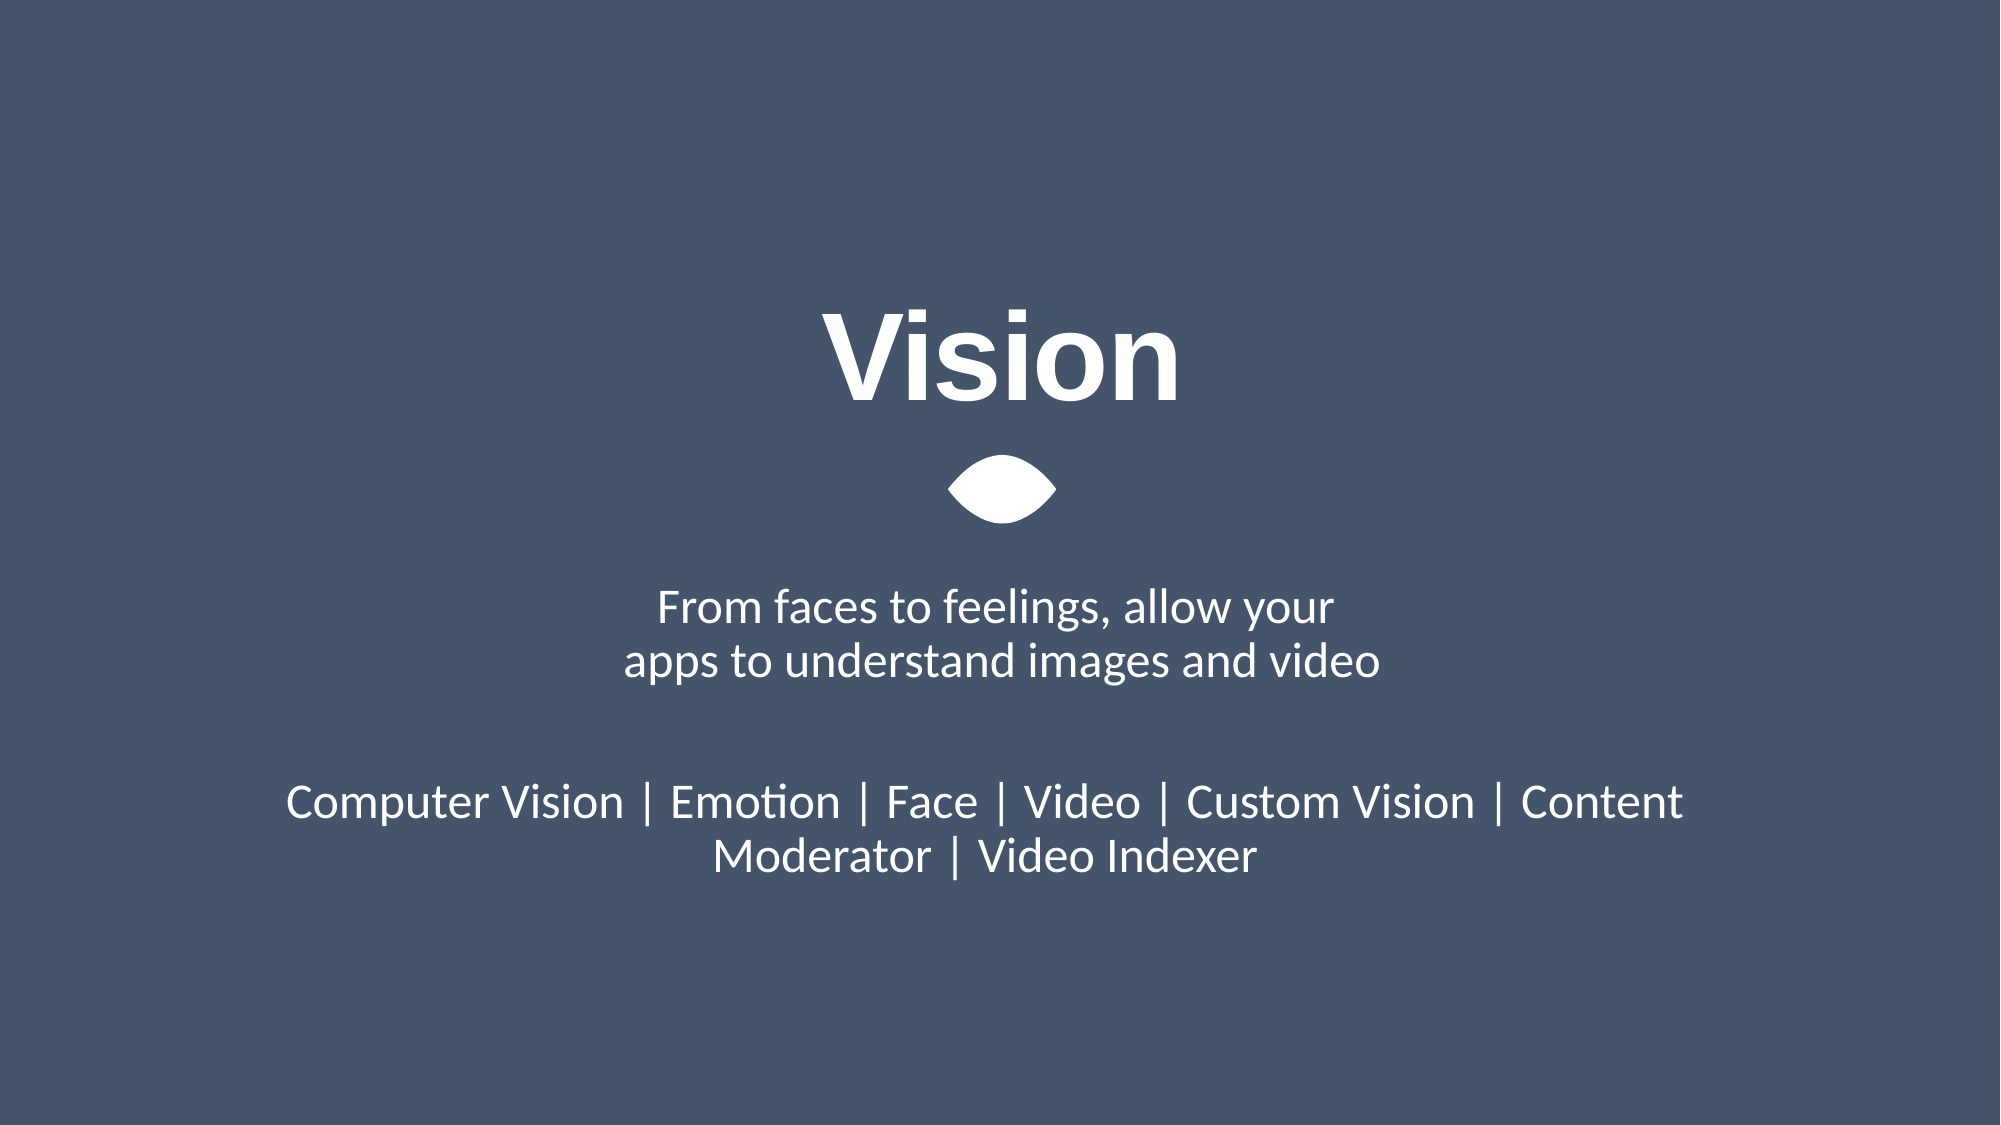

Vision

From faces to feelings, allow your
apps to understand images and video
Computer Vision | Emotion | Face | Video | Custom Vision | Content Moderator | Video Indexer